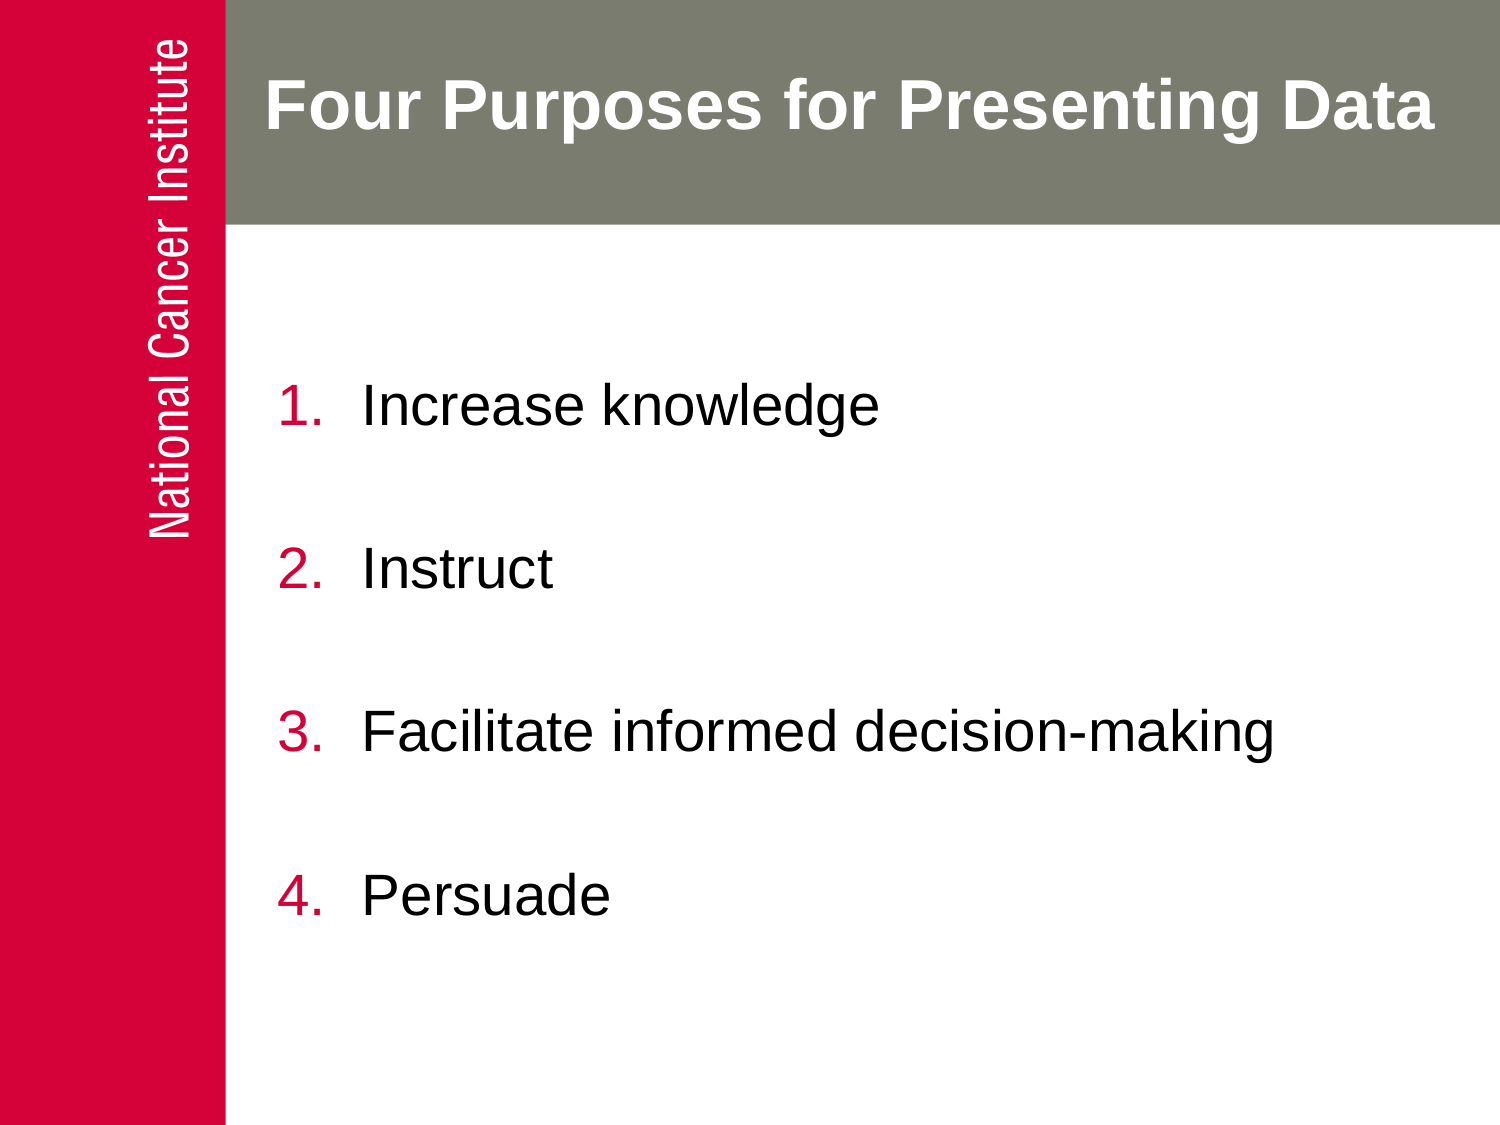

# Four Purposes for Presenting Data

Increase knowledge

Instruct

Facilitate informed decision-making

Persuade